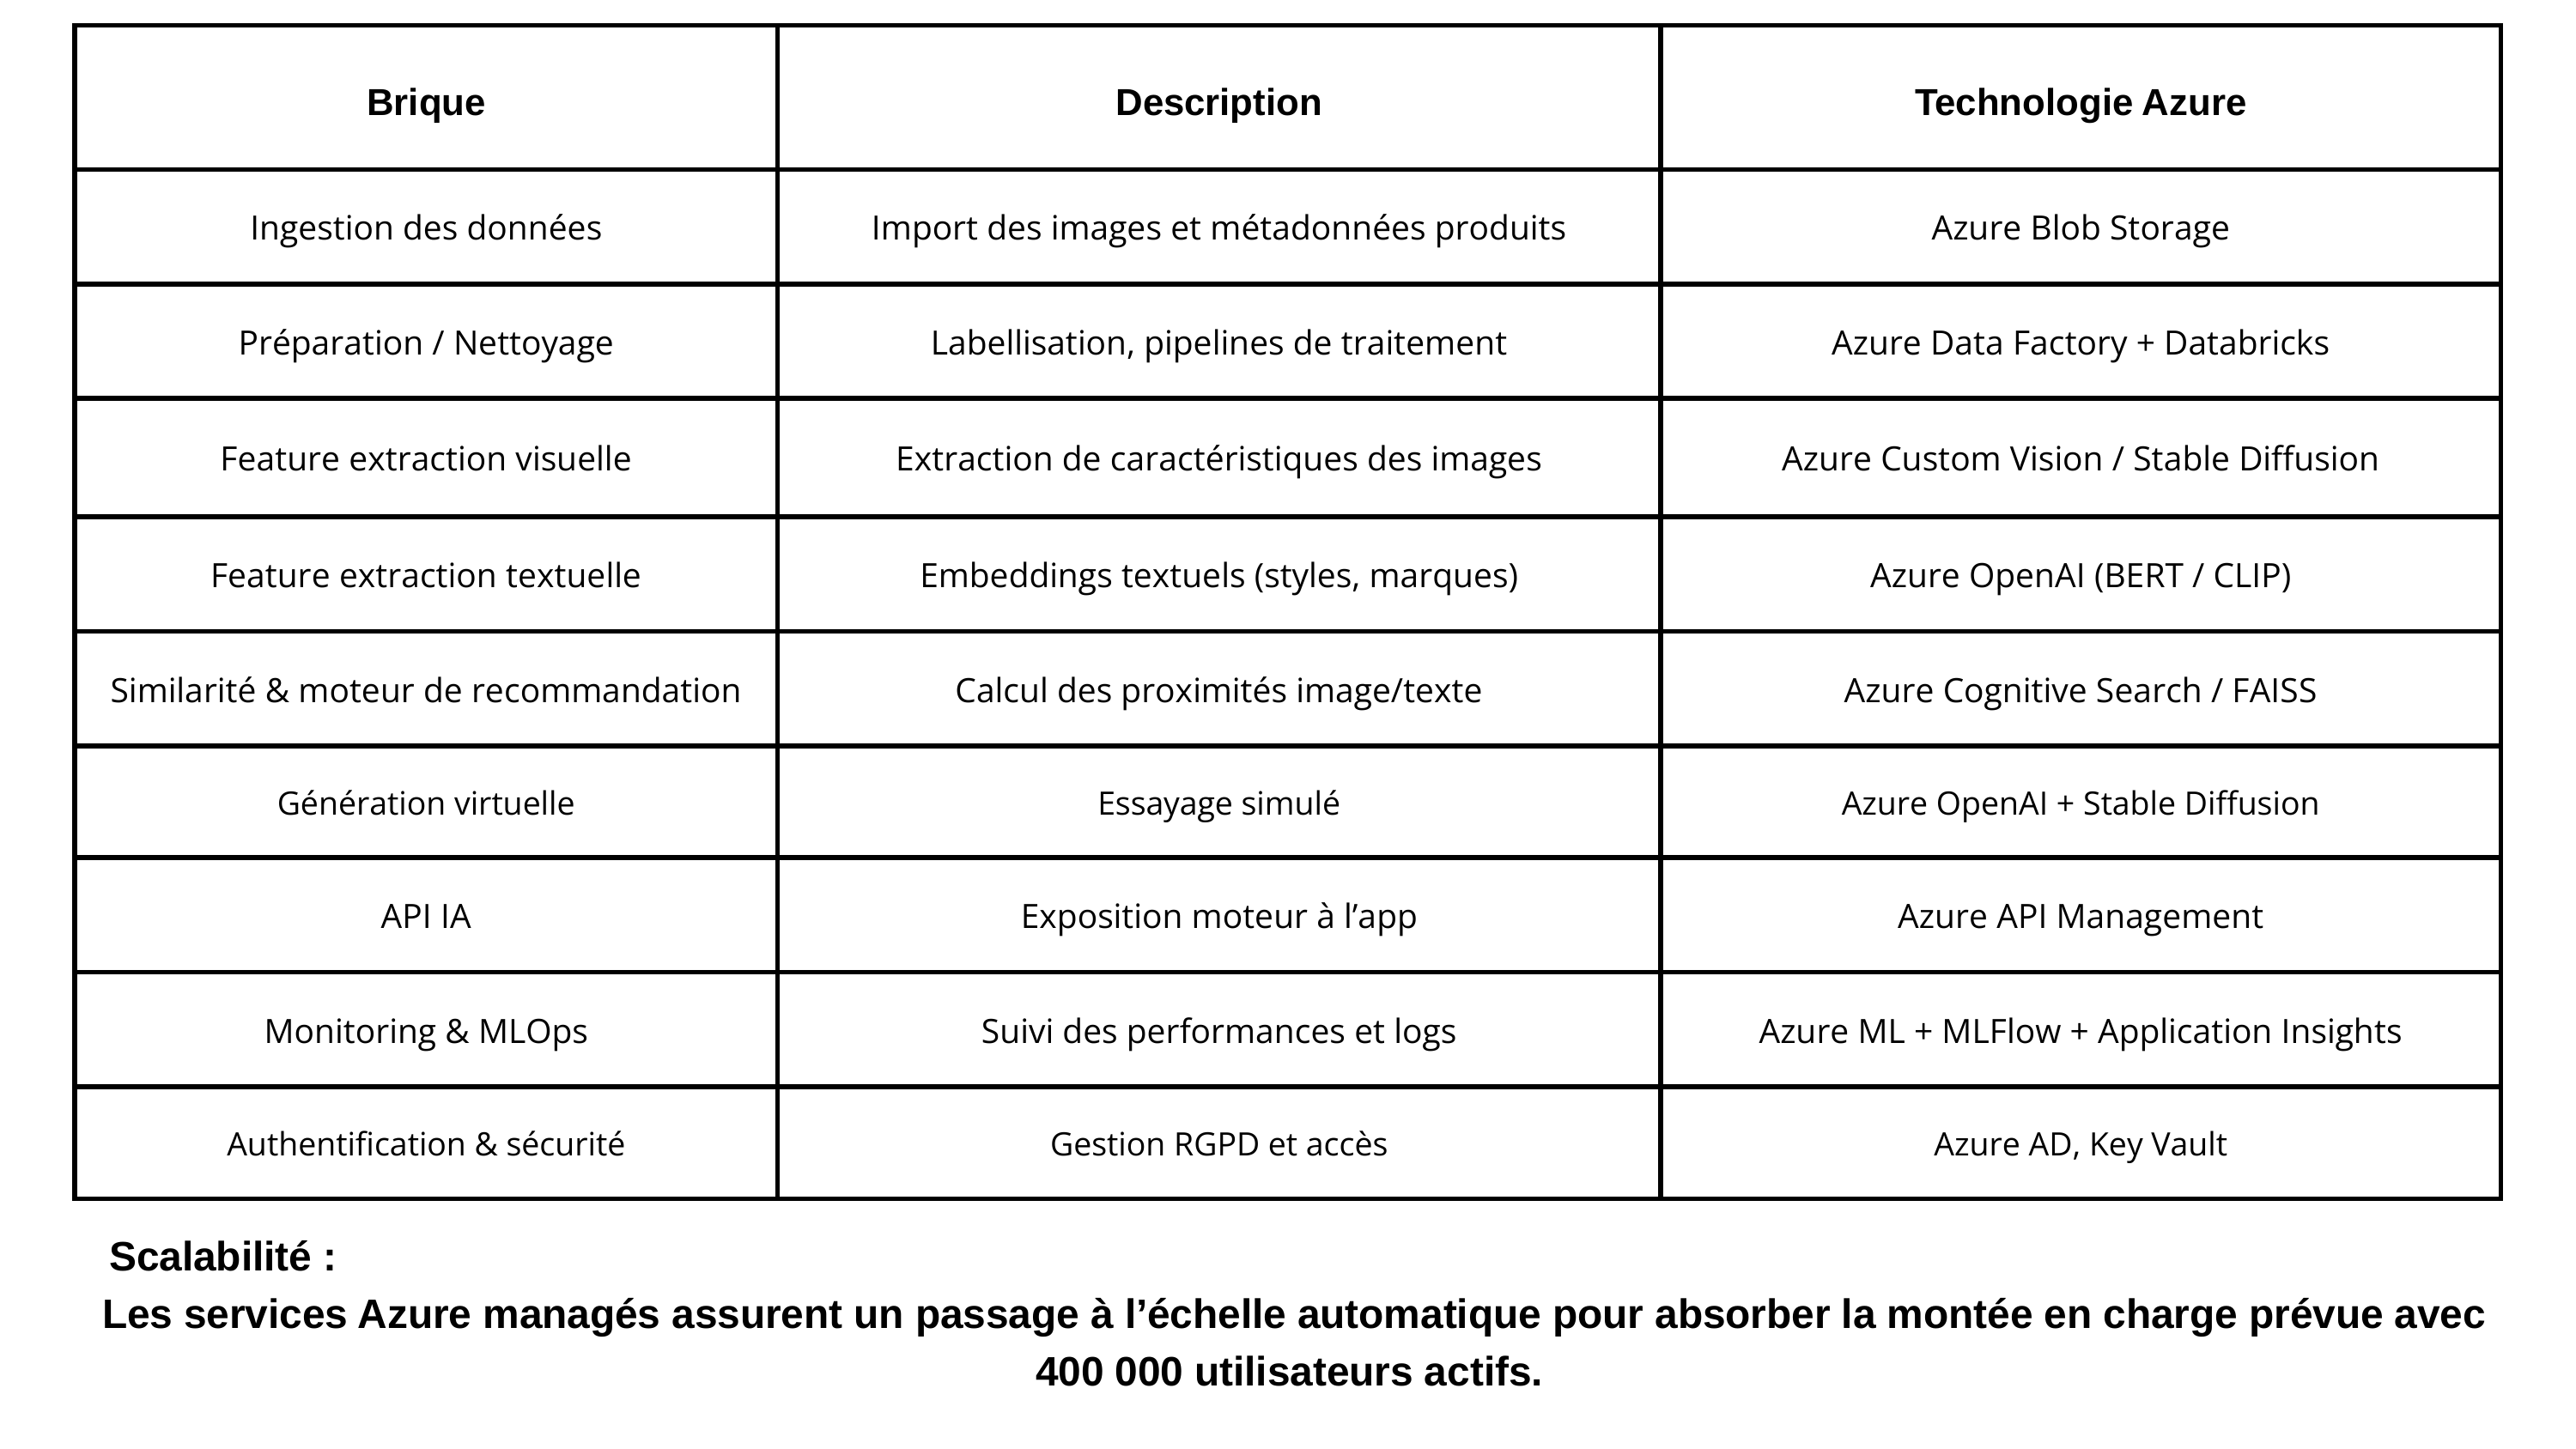

| Brique | Description | Technologie Azure |
| --- | --- | --- |
| Ingestion des données | Import des images et métadonnées produits | Azure Blob Storage |
| Préparation / Nettoyage | Labellisation, pipelines de traitement | Azure Data Factory + Databricks |
| Feature extraction visuelle | Extraction de caractéristiques des images | Azure Custom Vision / Stable Diffusion |
| Feature extraction textuelle | Embeddings textuels (styles, marques) | Azure OpenAI (BERT / CLIP) |
| Similarité & moteur de recommandation | Calcul des proximités image/texte | Azure Cognitive Search / FAISS |
| Génération virtuelle | Essayage simulé | Azure OpenAI + Stable Diffusion |
| API IA | Exposition moteur à l’app | Azure API Management |
| Monitoring & MLOps | Suivi des performances et logs | Azure ML + MLFlow + Application Insights |
| Authentification & sécurité | Gestion RGPD et accès | Azure AD, Key Vault |
    Scalabilité :
 Les services Azure managés assurent un passage à l’échelle automatique pour absorber la montée en charge prévue avec 400 000 utilisateurs actifs.